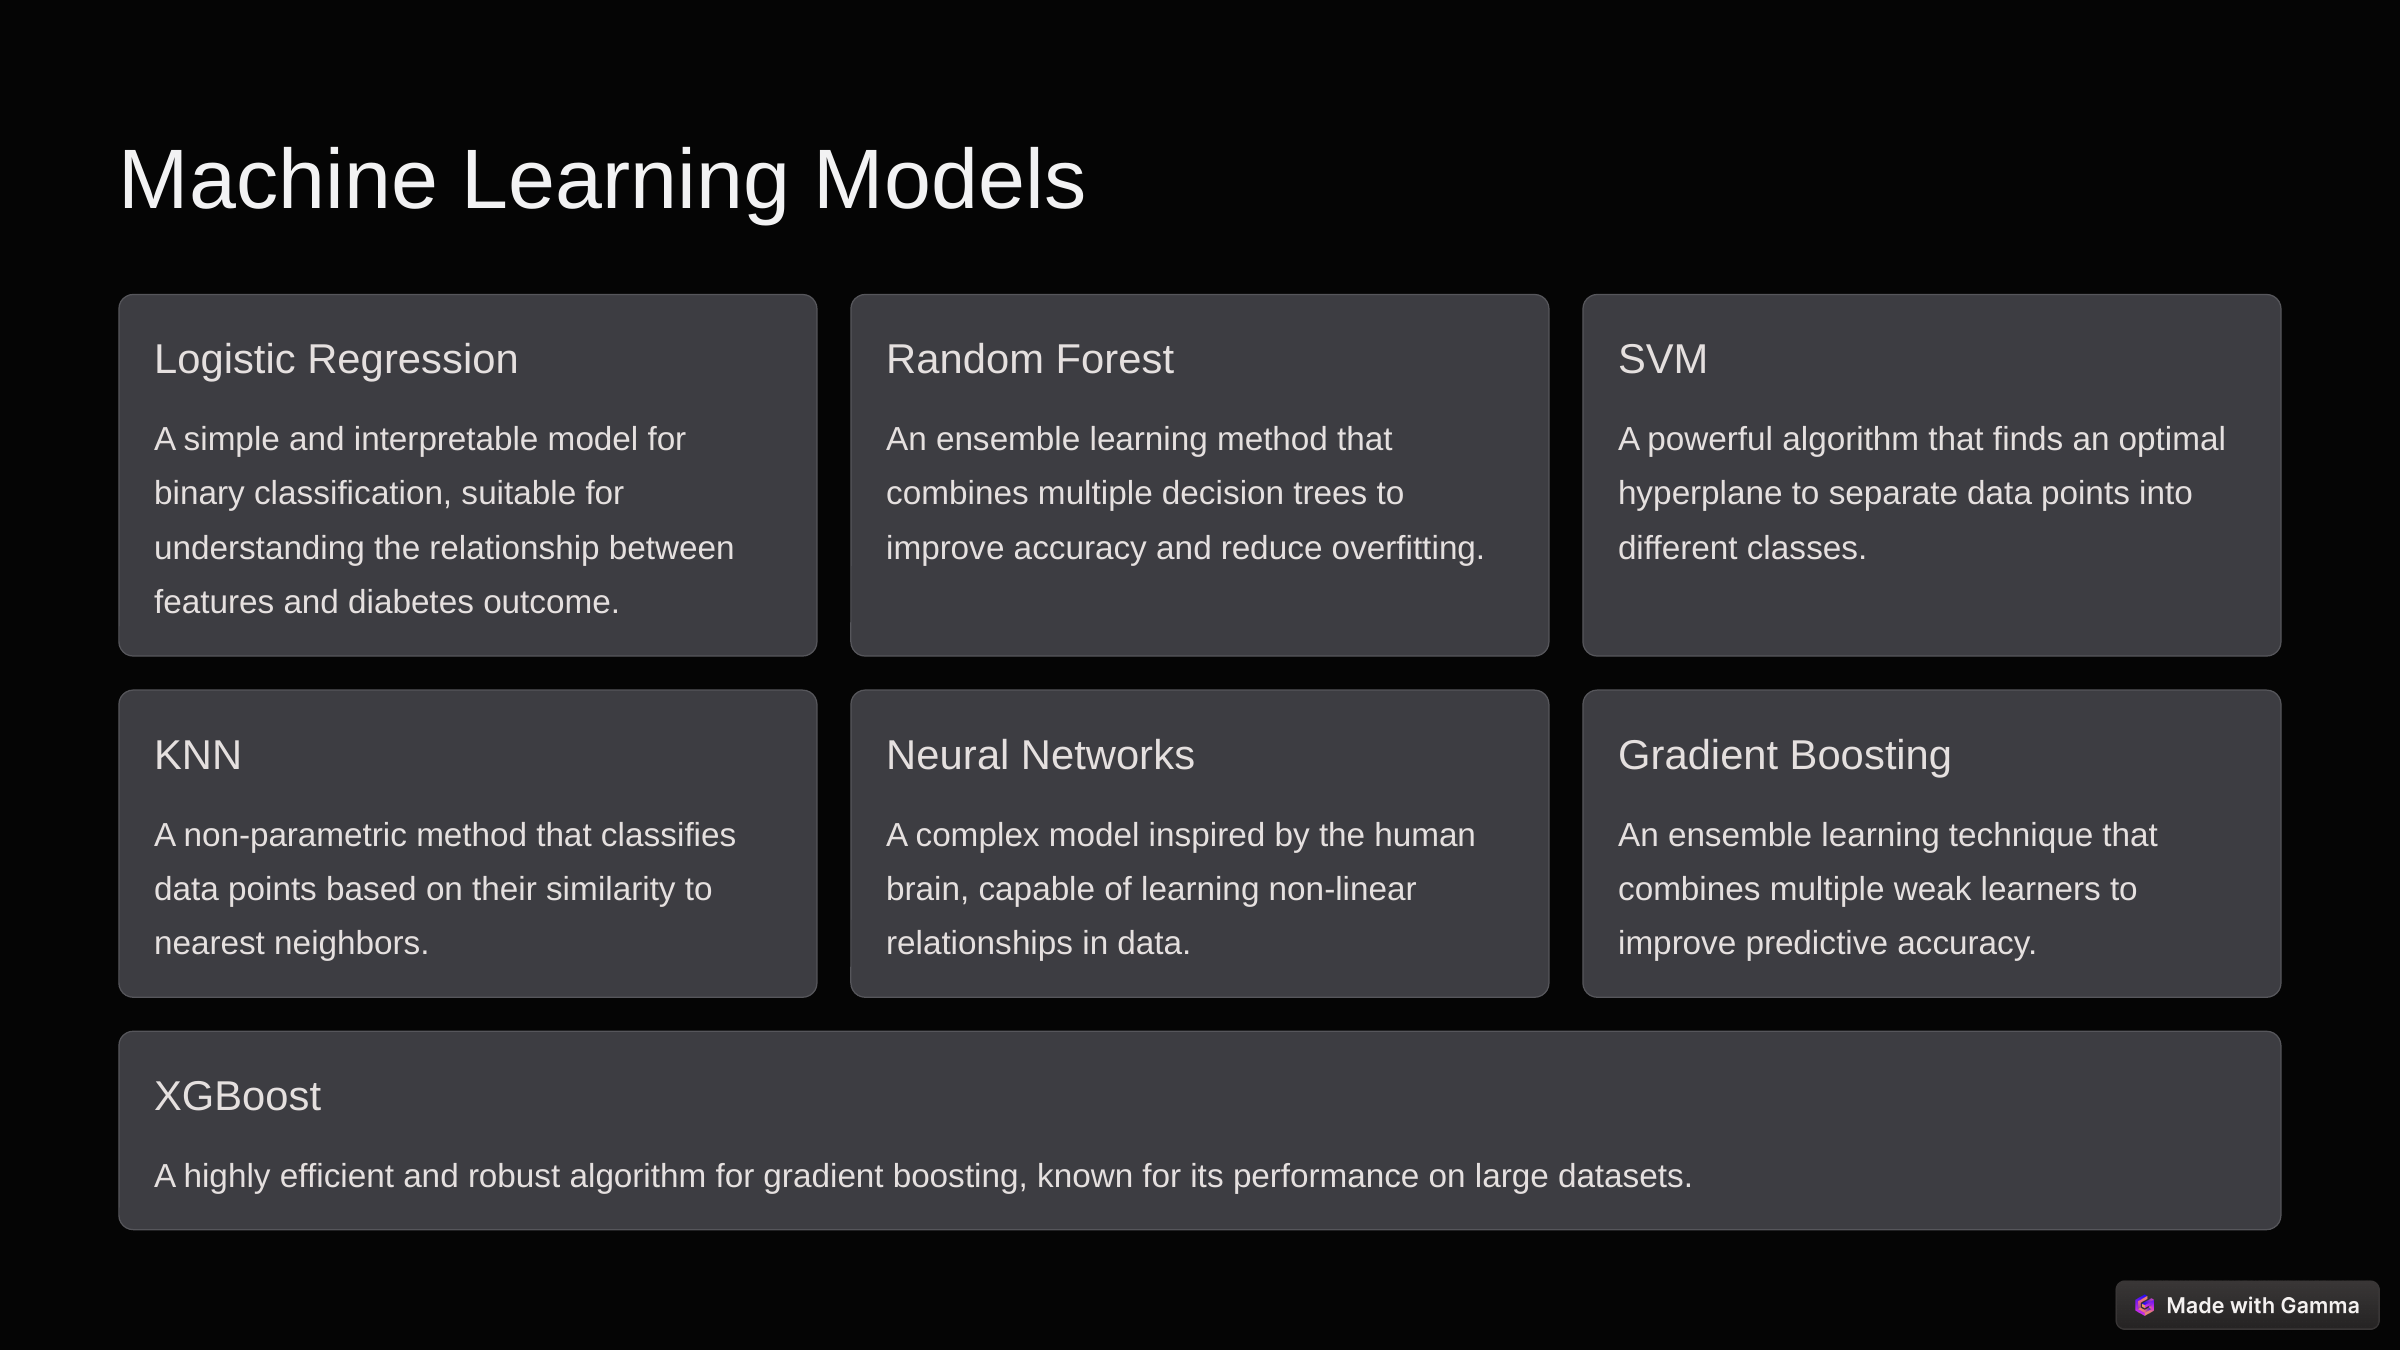

Machine Learning Models

Logistic Regression
Random Forest
SVM
A simple and interpretable model for binary classification, suitable for understanding the relationship between features and diabetes outcome.
An ensemble learning method that combines multiple decision trees to improve accuracy and reduce overfitting.
A powerful algorithm that finds an optimal hyperplane to separate data points into different classes.

KNN
Neural Networks
Gradient Boosting
A non-parametric method that classifies data points based on their similarity to nearest neighbors.
A complex model inspired by the human brain, capable of learning non-linear relationships in data.
An ensemble learning technique that combines multiple weak learners to improve predictive accuracy.

XGBoost
A highly efficient and robust algorithm for gradient boosting, known for its performance on large datasets.